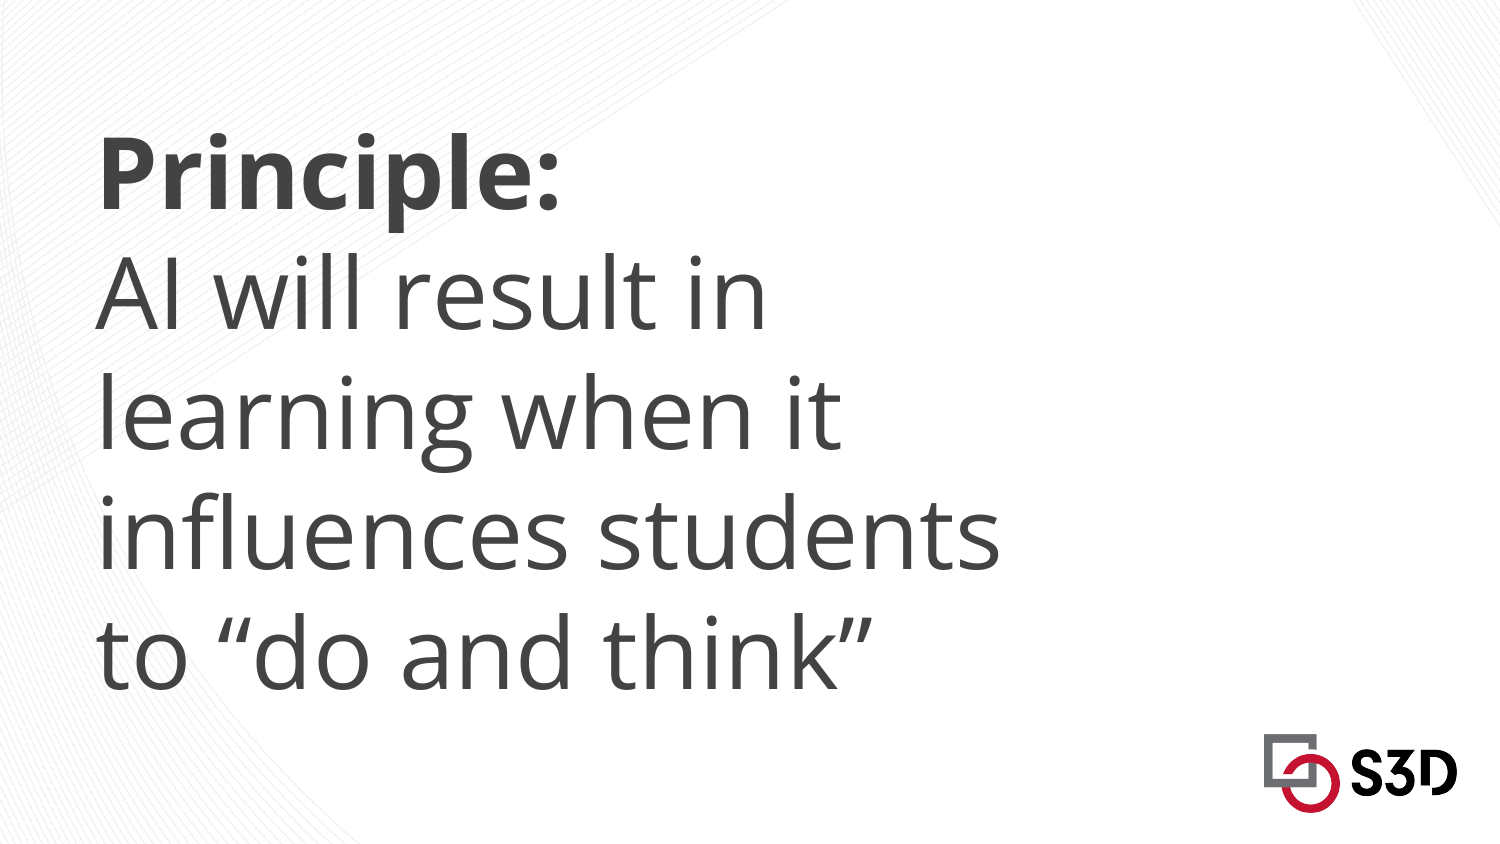

# Principle: AI will result in learning when it influences students to “do and think”